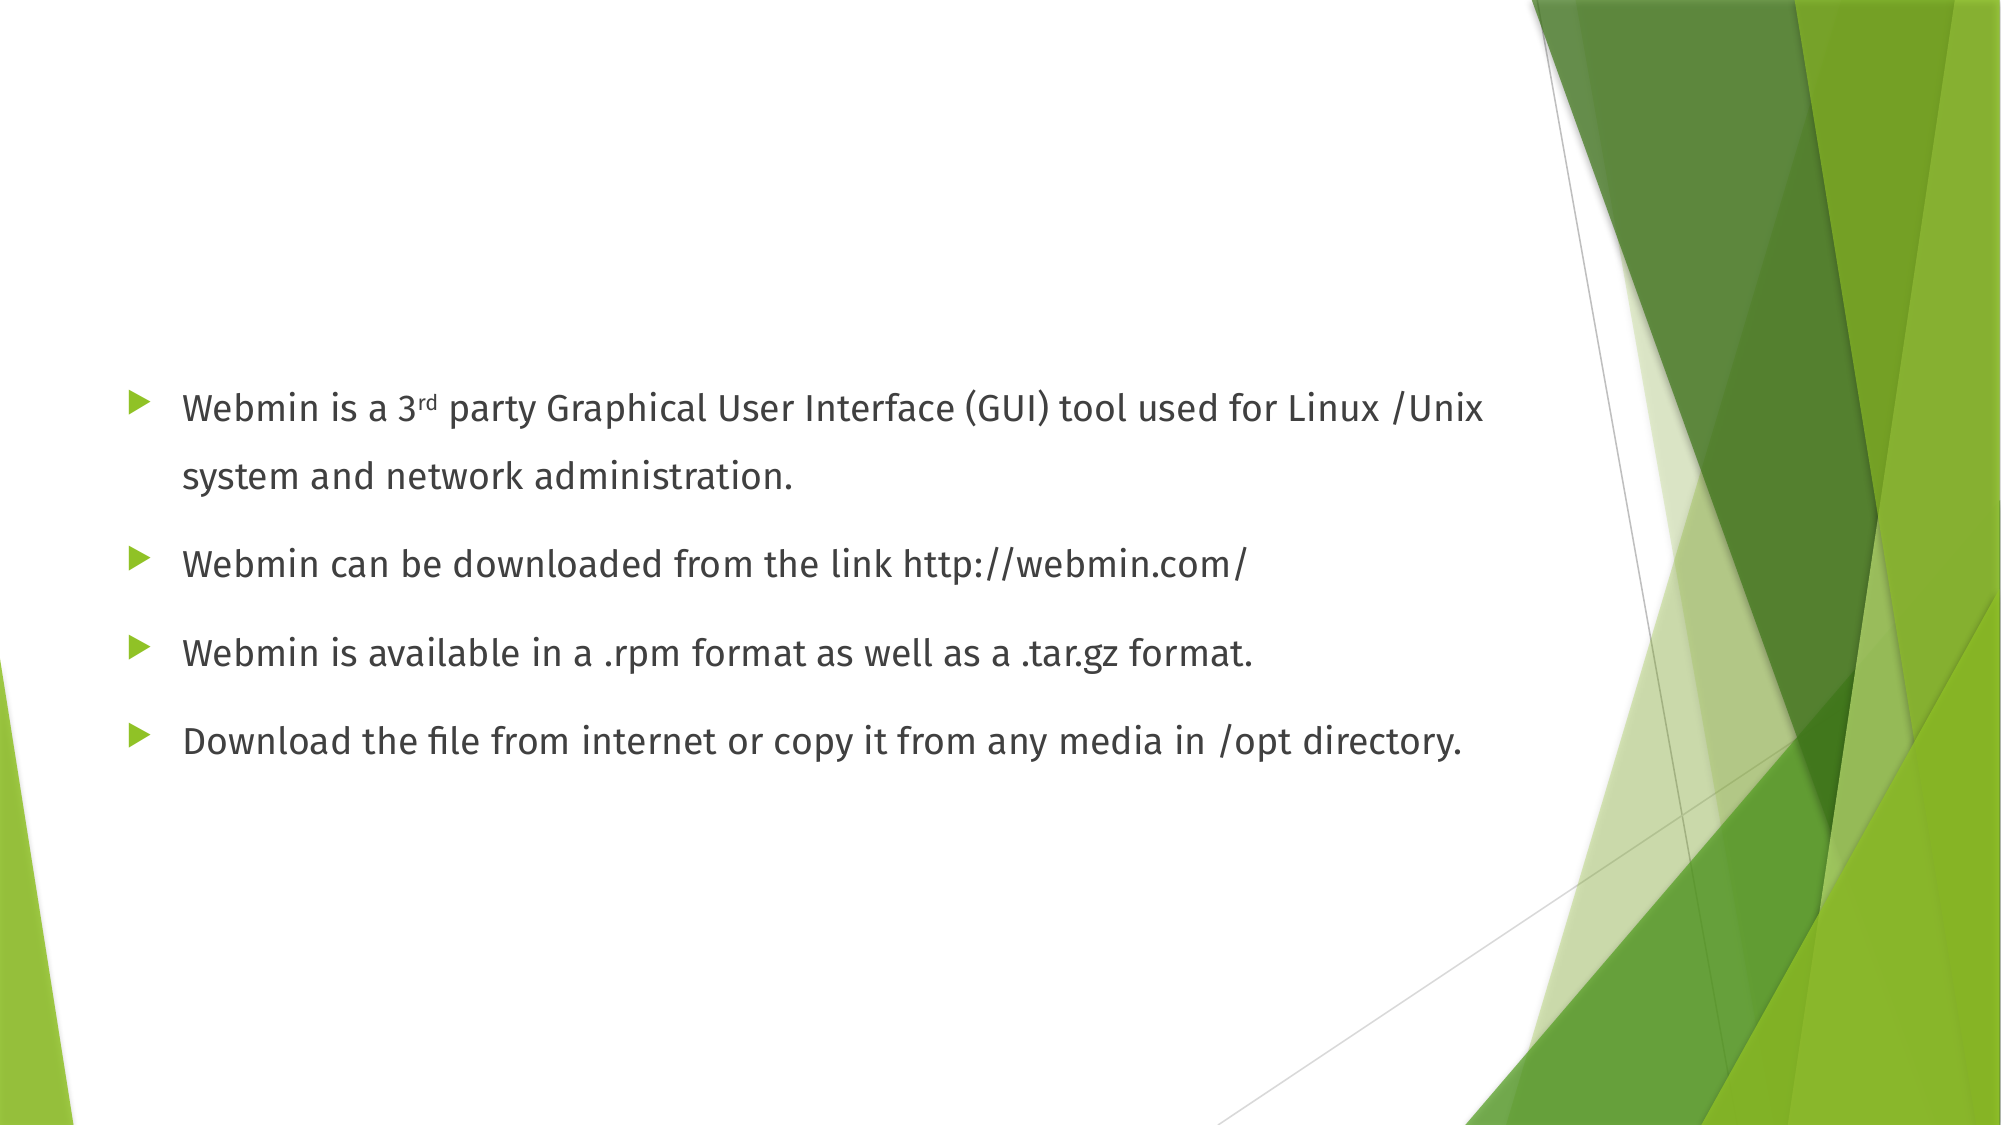

# Webmin
Webmin is a 3rd party Graphical User Interface (GUI) tool used for Linux /Unix system and network administration.
Webmin can be downloaded from the link http://webmin.com/
Webmin is available in a .rpm format as well as a .tar.gz format.
Download the file from internet or copy it from any media in /opt directory.